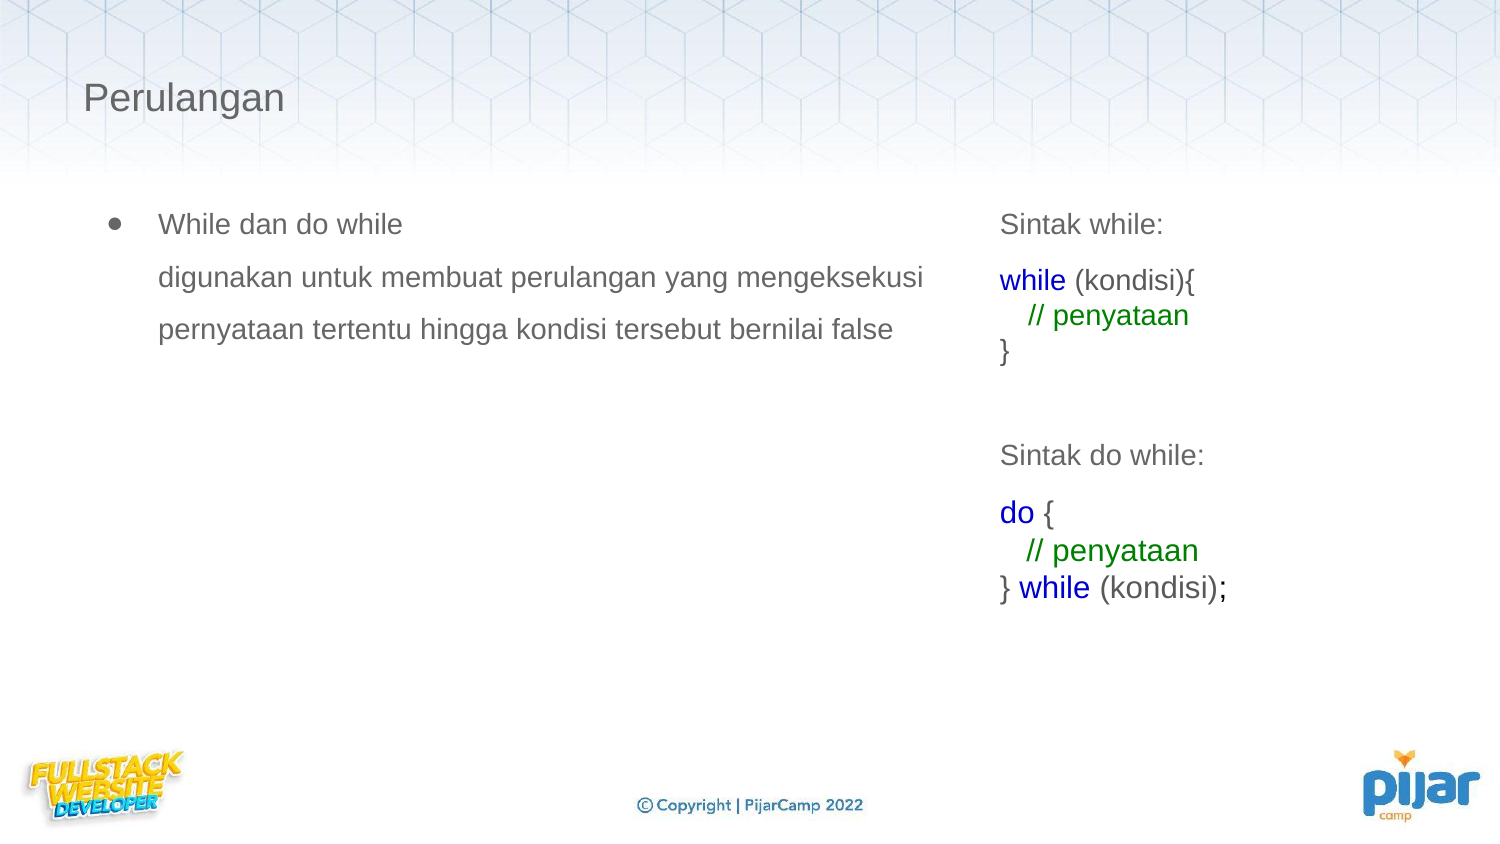

Perulangan
While dan do while
digunakan untuk membuat perulangan yang mengeksekusi pernyataan tertentu hingga kondisi tersebut bernilai false

Sintak while:
while (kondisi){
// penyataan
}

Sintak do while:
do {
   // penyataan
} while (kondisi);